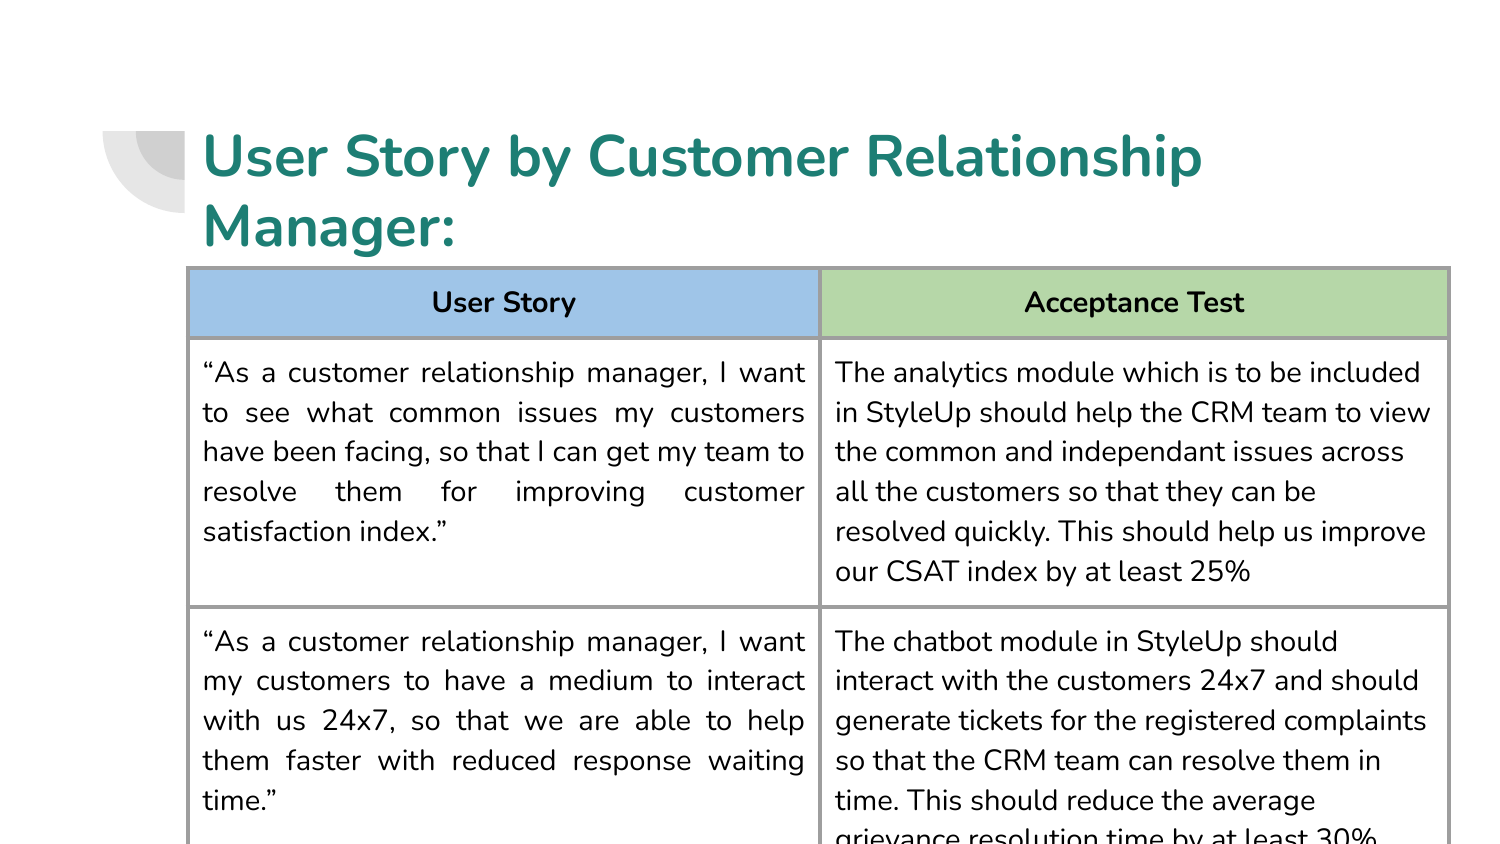

User Story by Customer Relationship Manager:
| User Story | Acceptance Test |
| --- | --- |
| “As a customer relationship manager, I want to see what common issues my customers have been facing, so that I can get my team to resolve them for improving customer satisfaction index.” | The analytics module which is to be included in StyleUp should help the CRM team to view the common and independant issues across all the customers so that they can be resolved quickly. This should help us improve our CSAT index by at least 25% |
| “As a customer relationship manager, I want my customers to have a medium to interact with us 24x7, so that we are able to help them faster with reduced response waiting time.” | The chatbot module in StyleUp should interact with the customers 24x7 and should generate tickets for the registered complaints so that the CRM team can resolve them in time. This should reduce the average grievance resolution time by at least 30% |